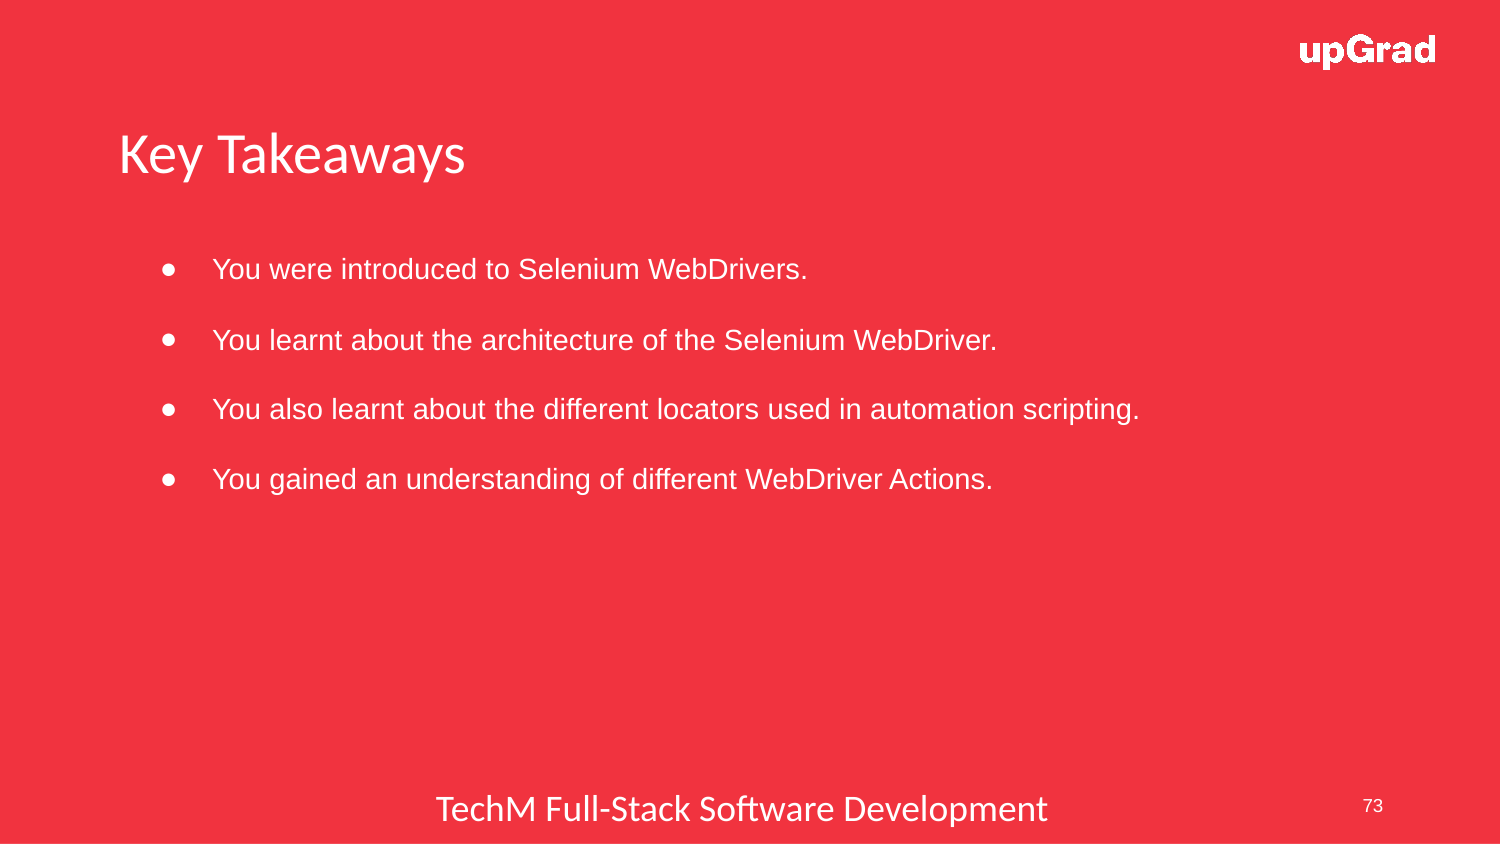

Key Takeaways
You were introduced to Selenium WebDrivers.

You learnt about the architecture of the Selenium WebDriver.

You also learnt about the different locators used in automation scripting.

You gained an understanding of different WebDriver Actions.

73
TechM Full-Stack Software Development